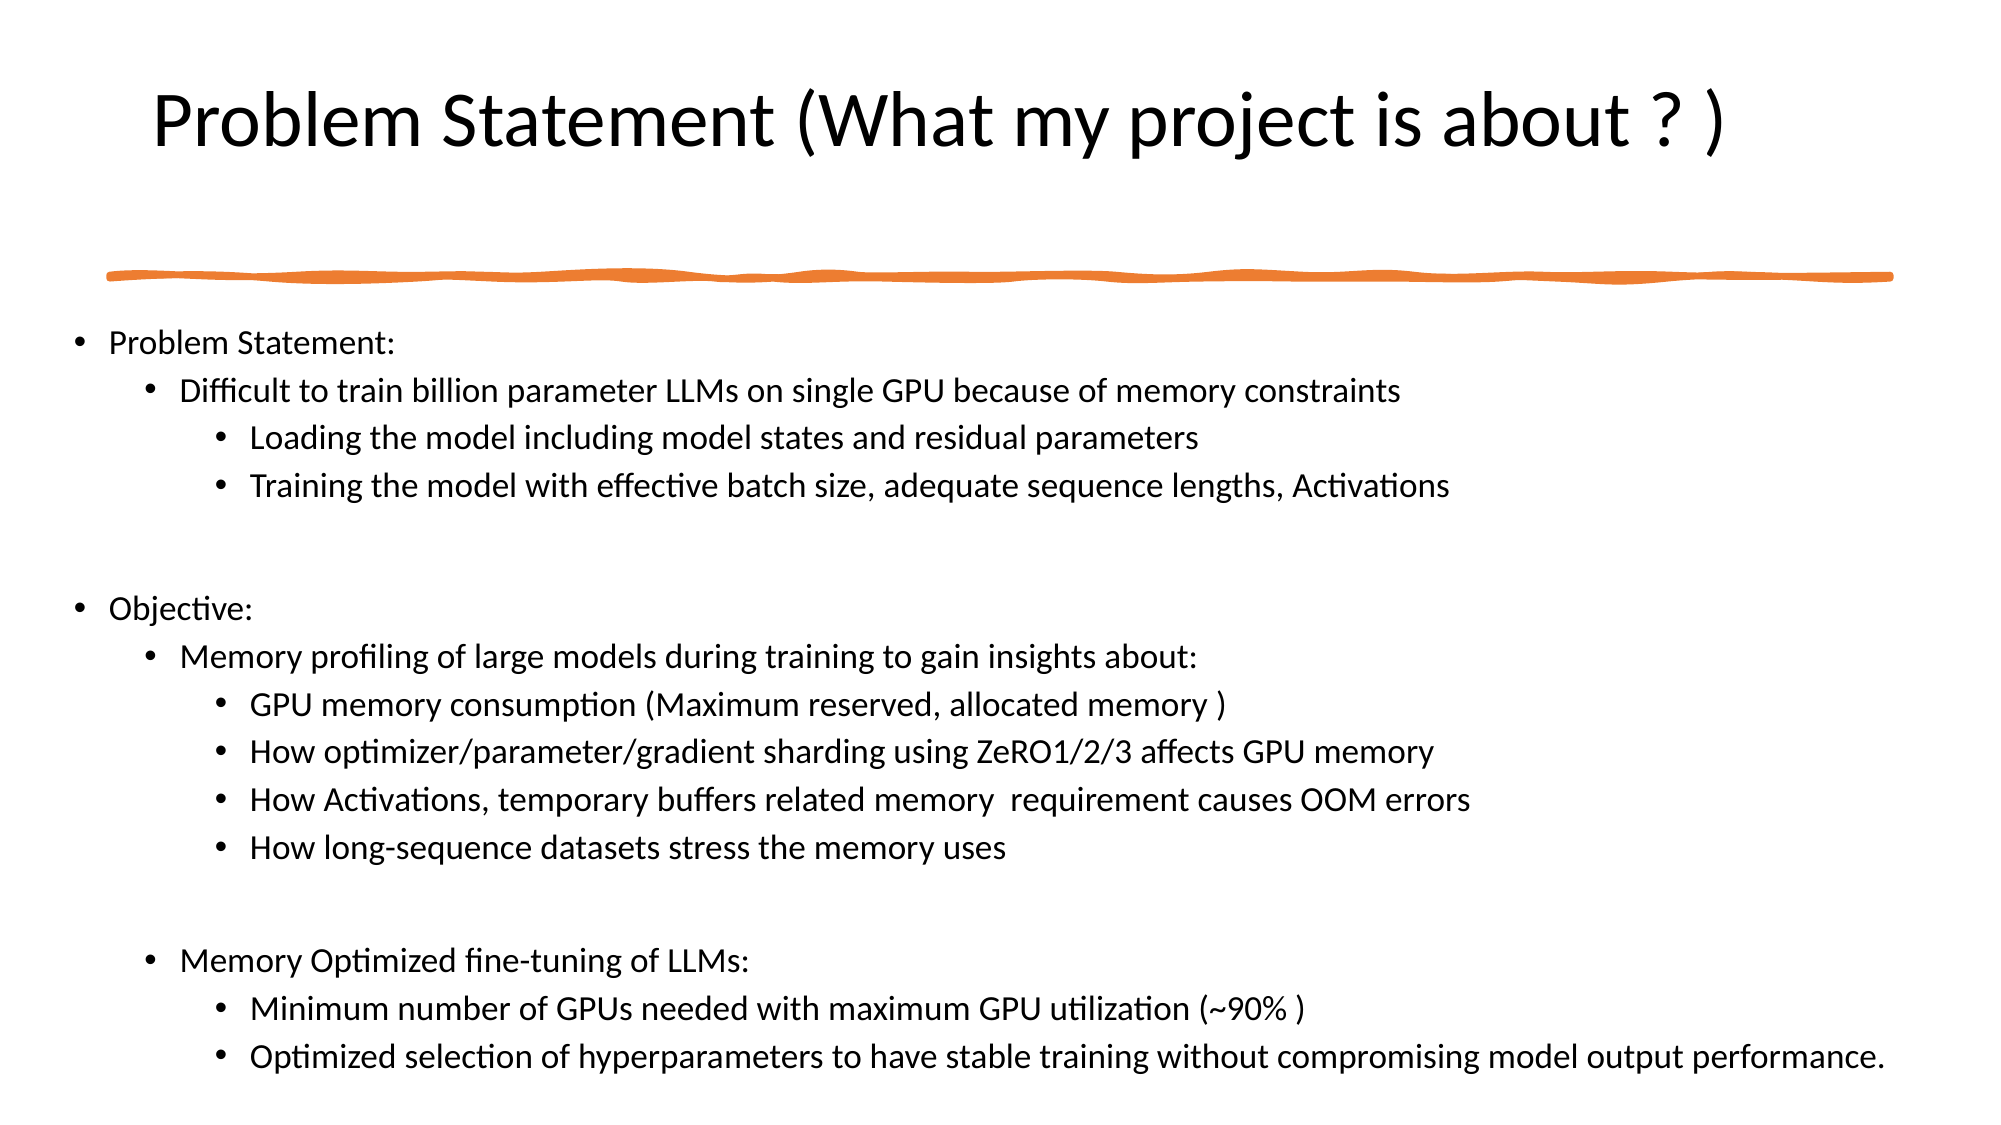

# Problem Statement (What my project is about ? )

Problem Statement:
Difficult to train billion parameter LLMs on single GPU because of memory constraints
Loading the model including model states and residual parameters
Training the model with effective batch size, adequate sequence lengths, Activations

Objective:
Memory profiling of large models during training to gain insights about:
GPU memory consumption (Maximum reserved, allocated memory )
How optimizer/parameter/gradient sharding using ZeRO1/2/3 affects GPU memory
How Activations, temporary buffers related memory  requirement causes OOM errors
How long-sequence datasets stress the memory uses

Memory Optimized fine-tuning of LLMs:
Minimum number of GPUs needed with maximum GPU utilization (~90% )
Optimized selection of hyperparameters to have stable training without compromising model output performance.